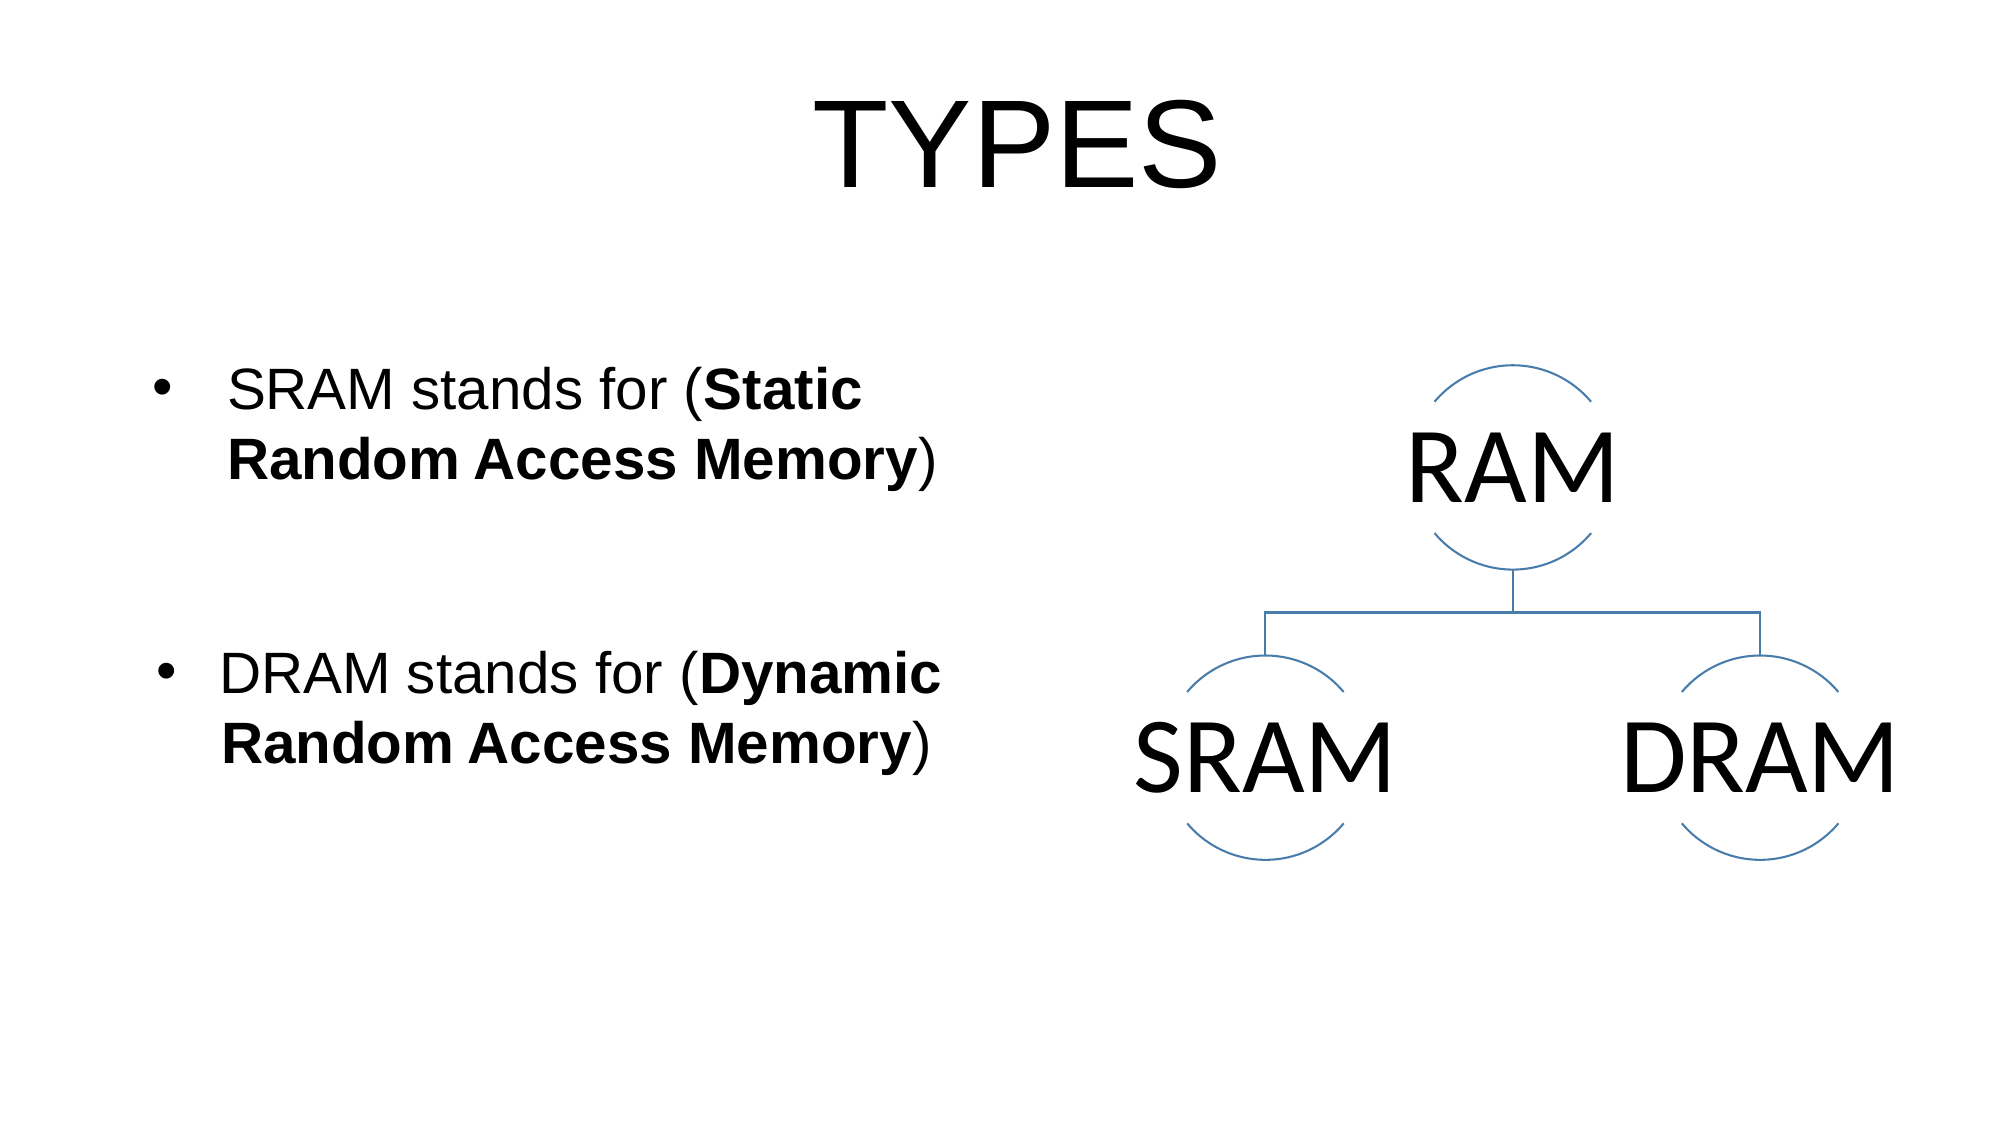

# TYPES
RAM
SRAM
DRAM
SRAM stands for (Static Random Access Memory)

 DRAM stands for (Dynamic
    Random Access Memory)